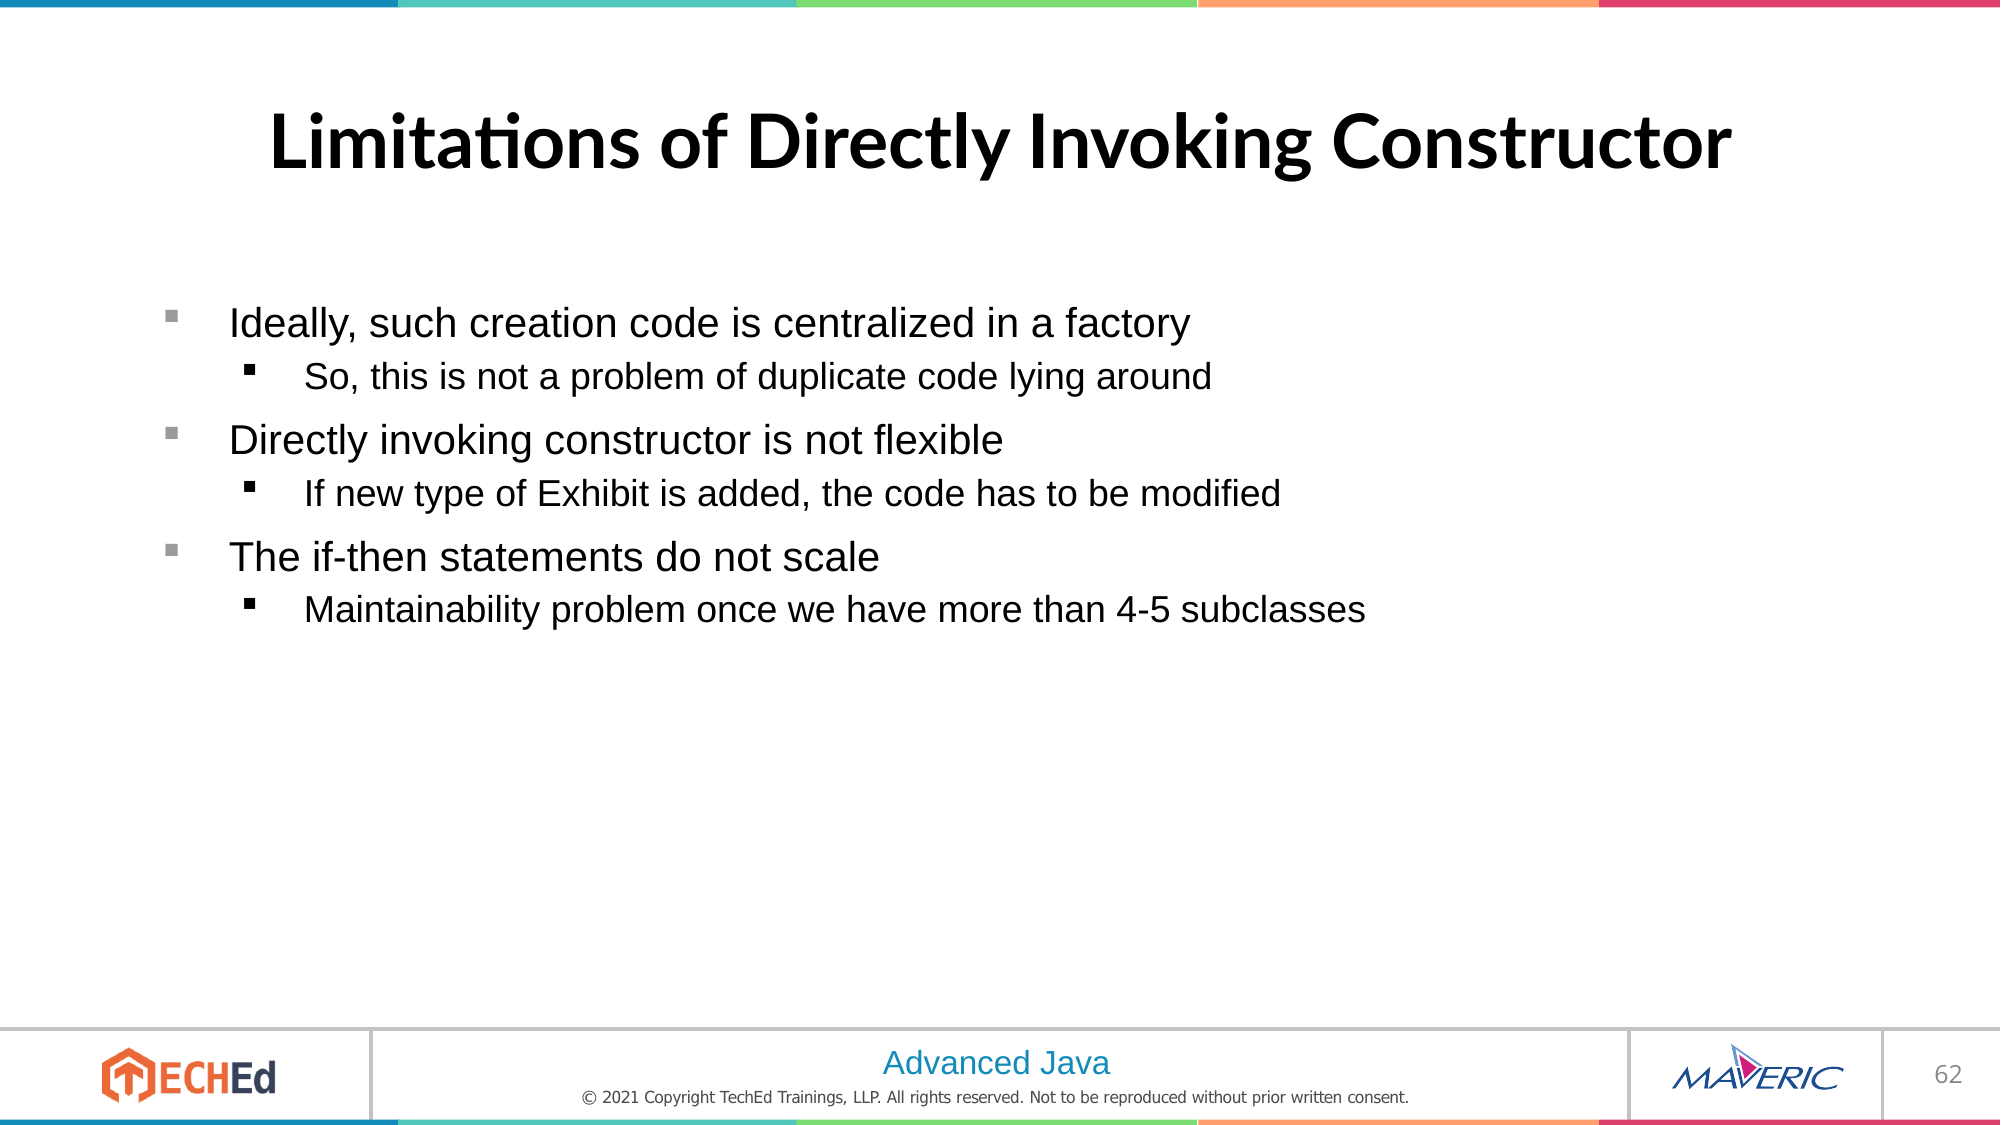

# Limitations of Directly Invoking Constructor
Ideally, such creation code is centralized in a factory
So, this is not a problem of duplicate code lying around
Directly invoking constructor is not flexible
If new type of Exhibit is added, the code has to be modified
The if-then statements do not scale
Maintainability problem once we have more than 4-5 subclasses